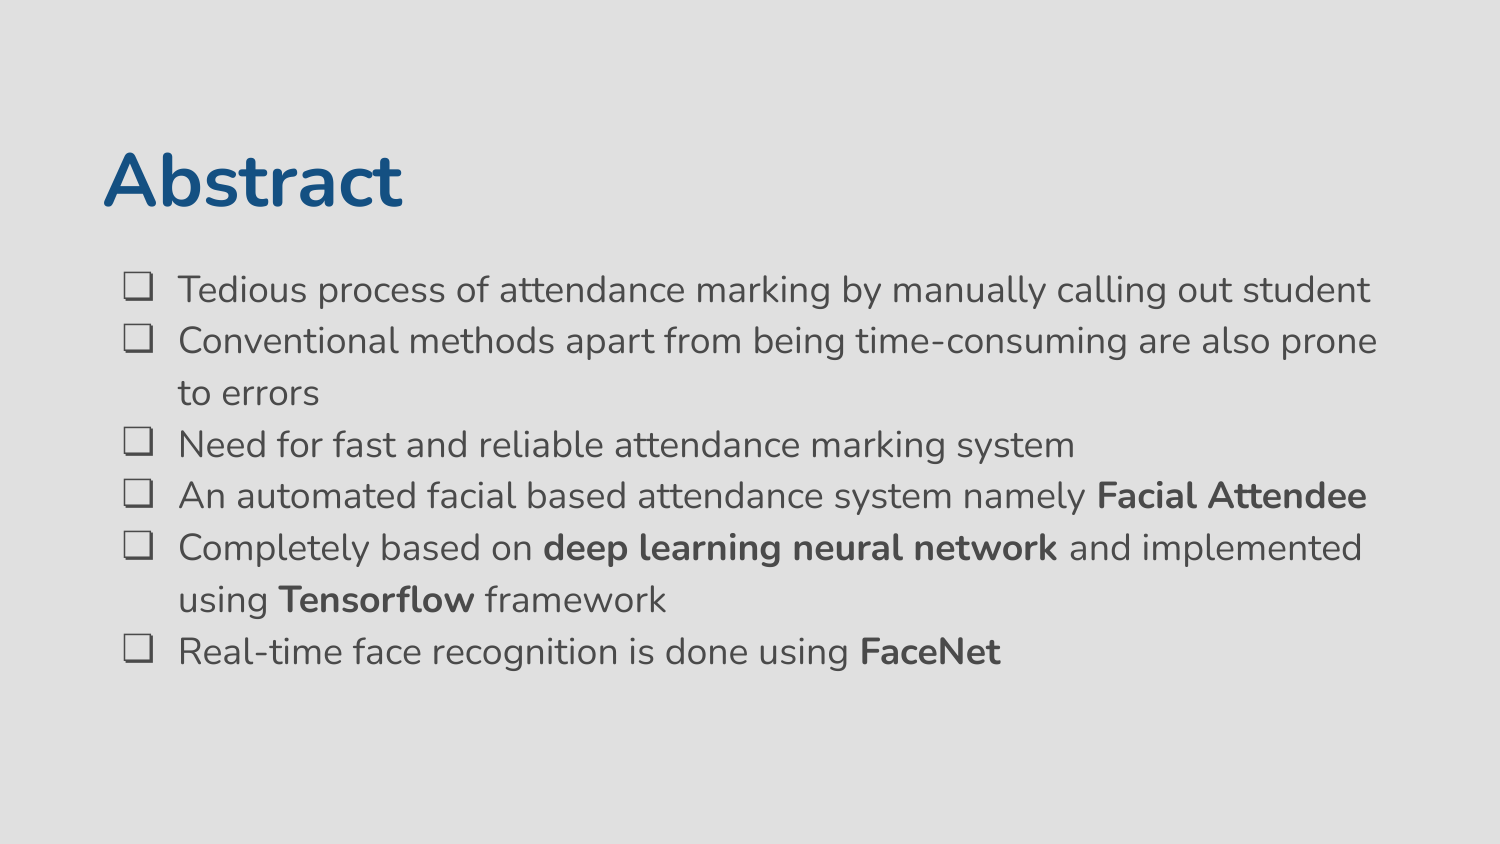

Abstract
Tedious process of attendance marking by manually calling out student
Conventional methods apart from being time-consuming are also prone to errors
Need for fast and reliable attendance marking system
An automated facial based attendance system namely Facial Attendee
Completely based on deep learning neural network and implemented using Tensorflow framework
Real-time face recognition is done using FaceNet